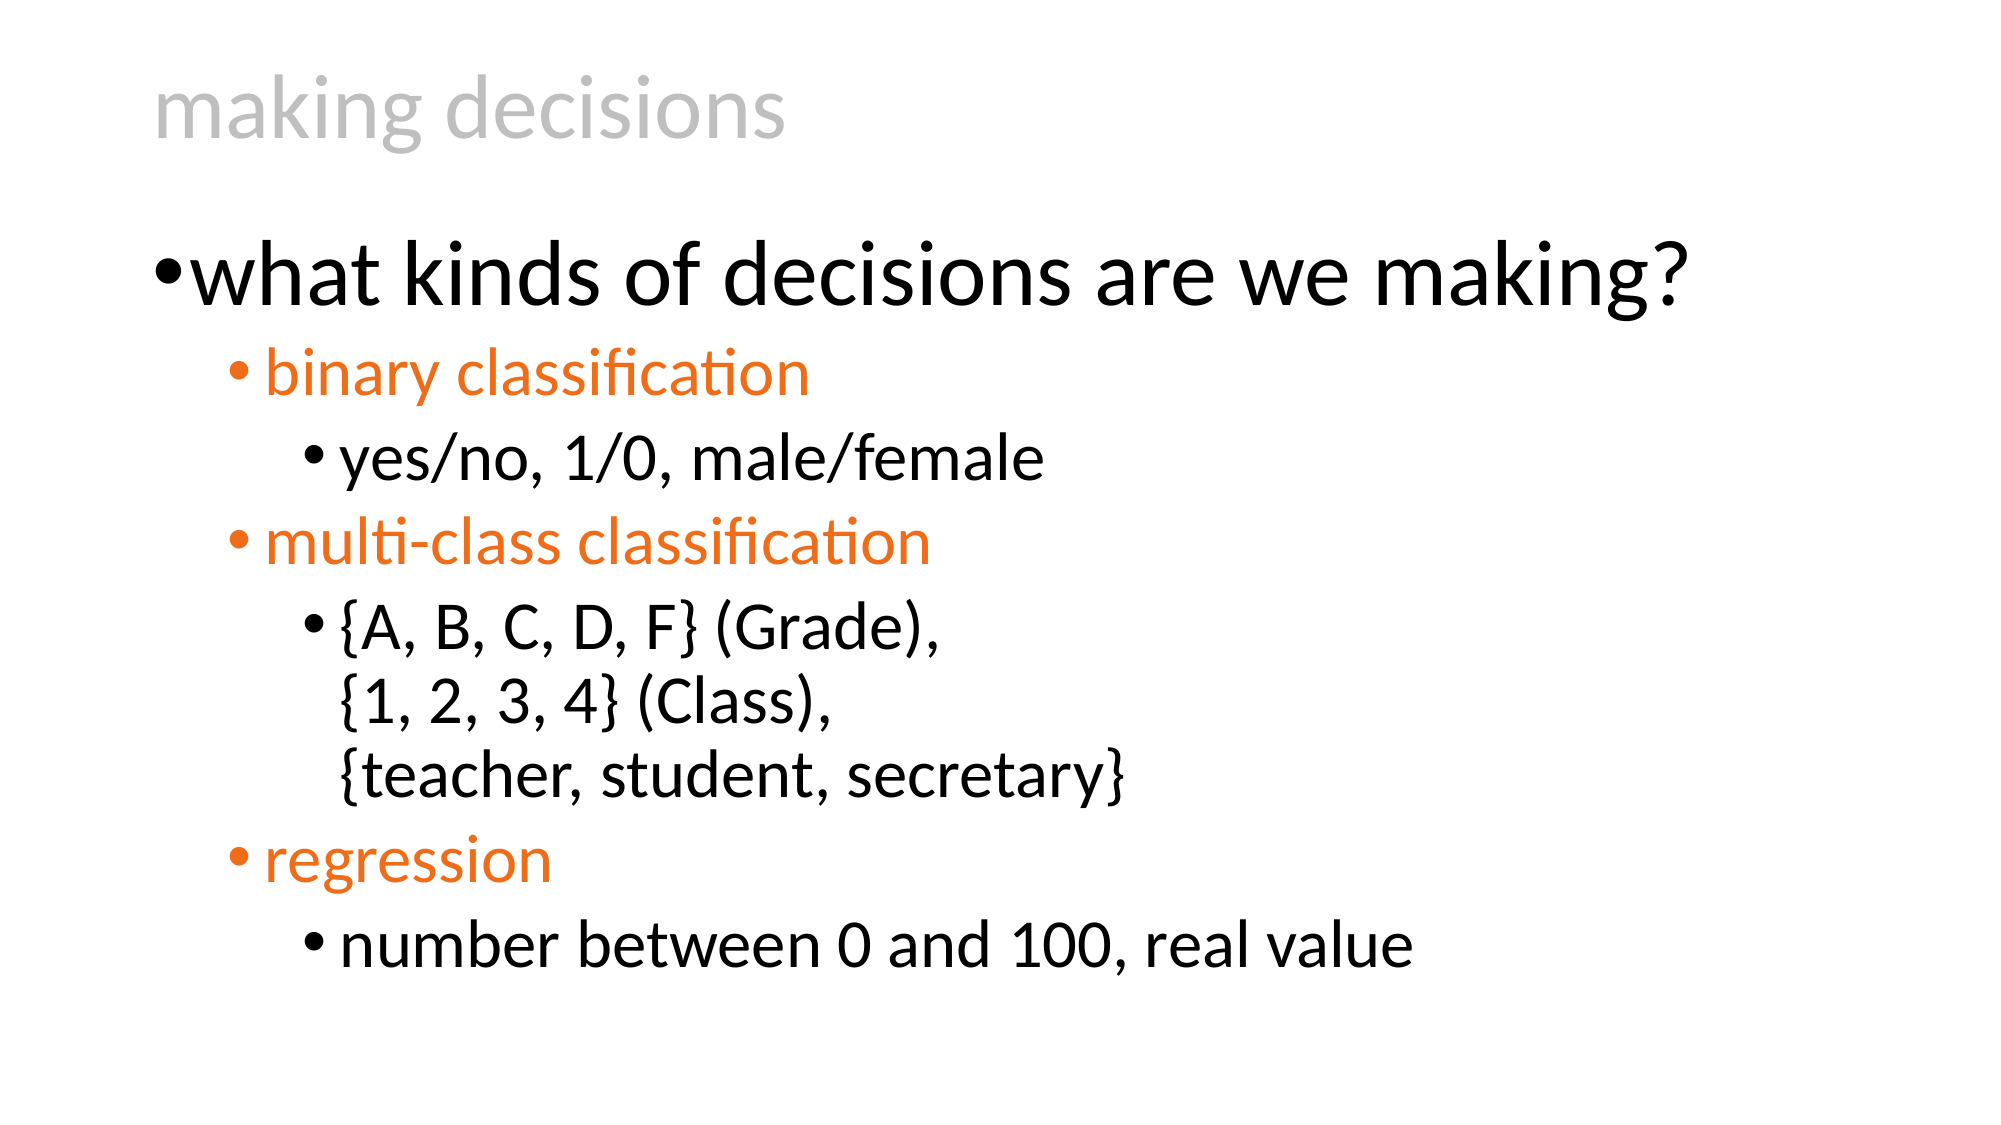

# making decisions
what kinds of decisions are we making?
binary classification
yes/no, 1/0, male/female
multi-class classification
{A, B, C, D, F} (Grade),
{1, 2, 3, 4} (Class),
{teacher, student, secretary}
regression
number between 0 and 100, real value